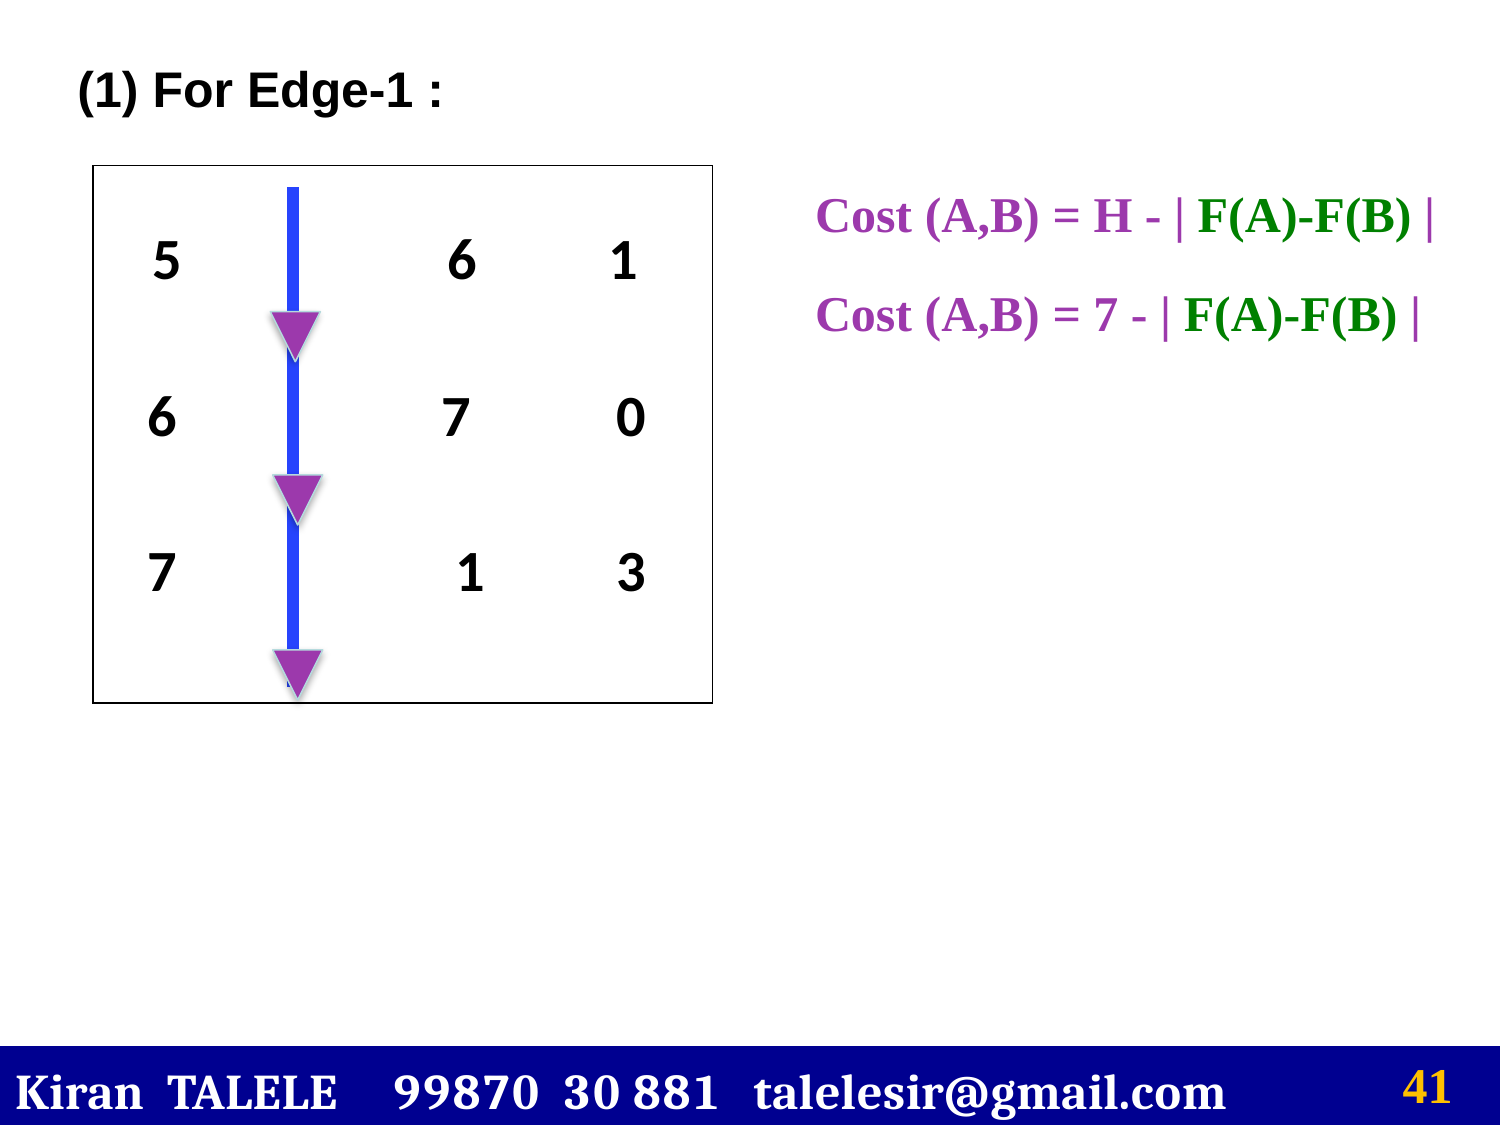

(1) For Edge-1 :
   5                    6          1
   6                    7           0
   7                     1          3

Cost (A,B) = H - | F(A)-F(B) |
Cost (A,B) = 7 - | F(A)-F(B) |

Kiran  TALELE     99870  30 881   talelesir@gmail.com
41